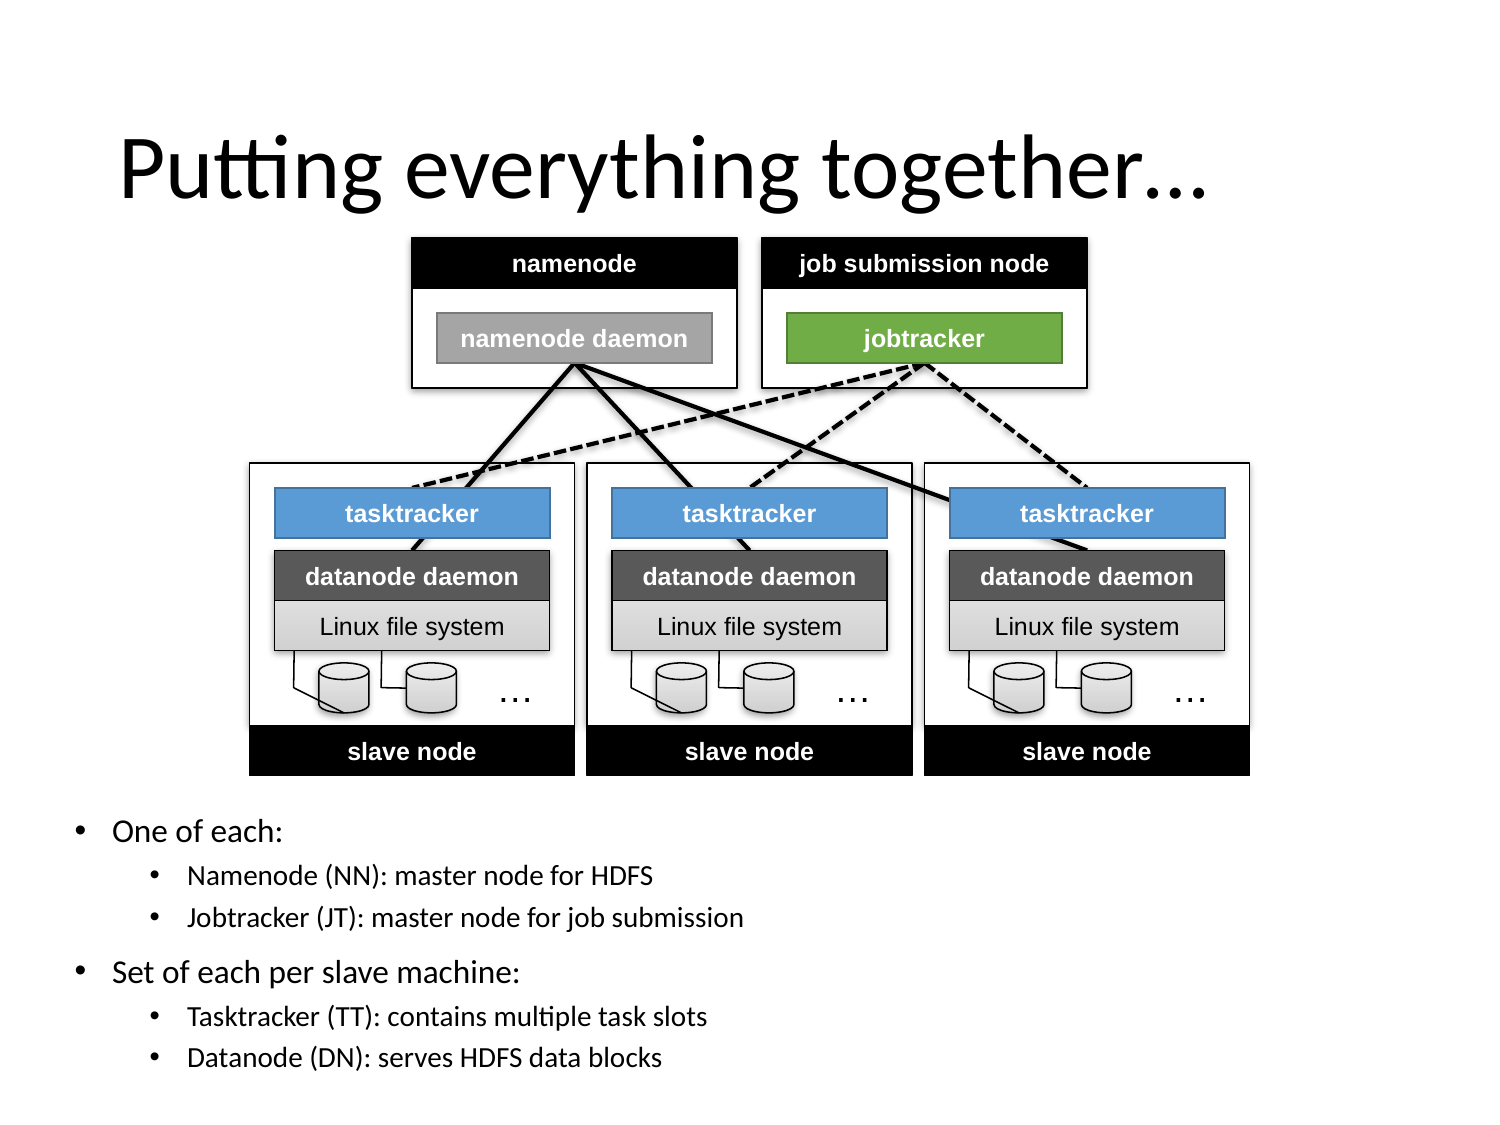

# Putting everything together…

namenode

job submission node

namenode daemon
jobtracker

tasktracker
tasktracker
tasktracker

datanode daemon

datanode daemon

datanode daemon
Linux file system
Linux file system
Linux file system
…
…
…

slave node
slave node
slave node
One of each:
Namenode (NN): master node for HDFS
Jobtracker (JT): master node for job submission
Set of each per slave machine:
Tasktracker (TT): contains multiple task slots
Datanode (DN): serves HDFS data blocks